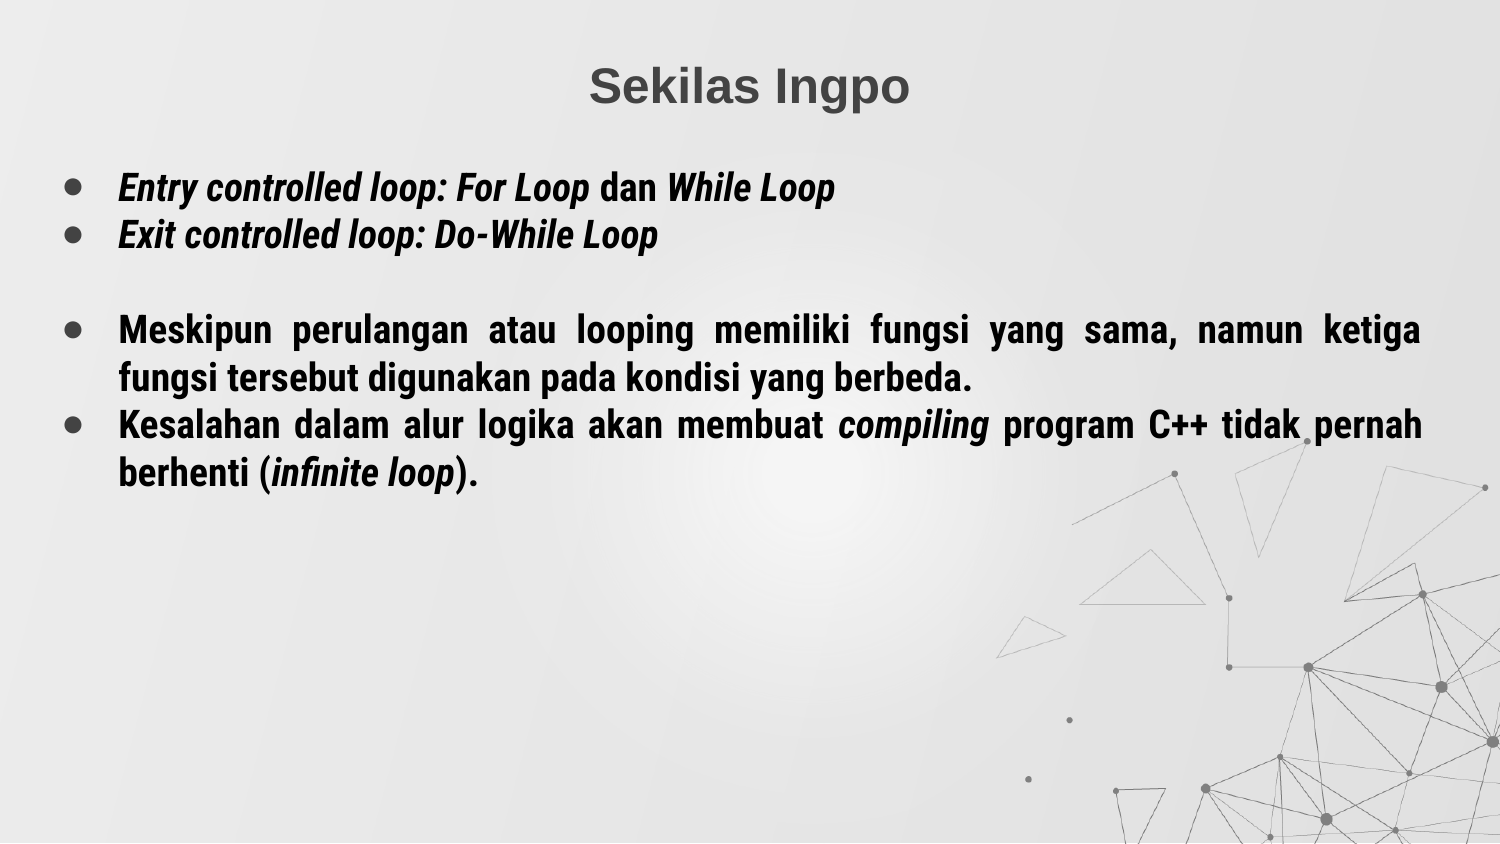

# Sekilas Ingpo
Entry controlled loop: For Loop dan While Loop
Exit controlled loop: Do-While Loop

Meskipun perulangan atau looping memiliki fungsi yang sama, namun ketiga fungsi tersebut digunakan pada kondisi yang berbeda.
Kesalahan dalam alur logika akan membuat compiling program C++ tidak pernah berhenti (infinite loop).